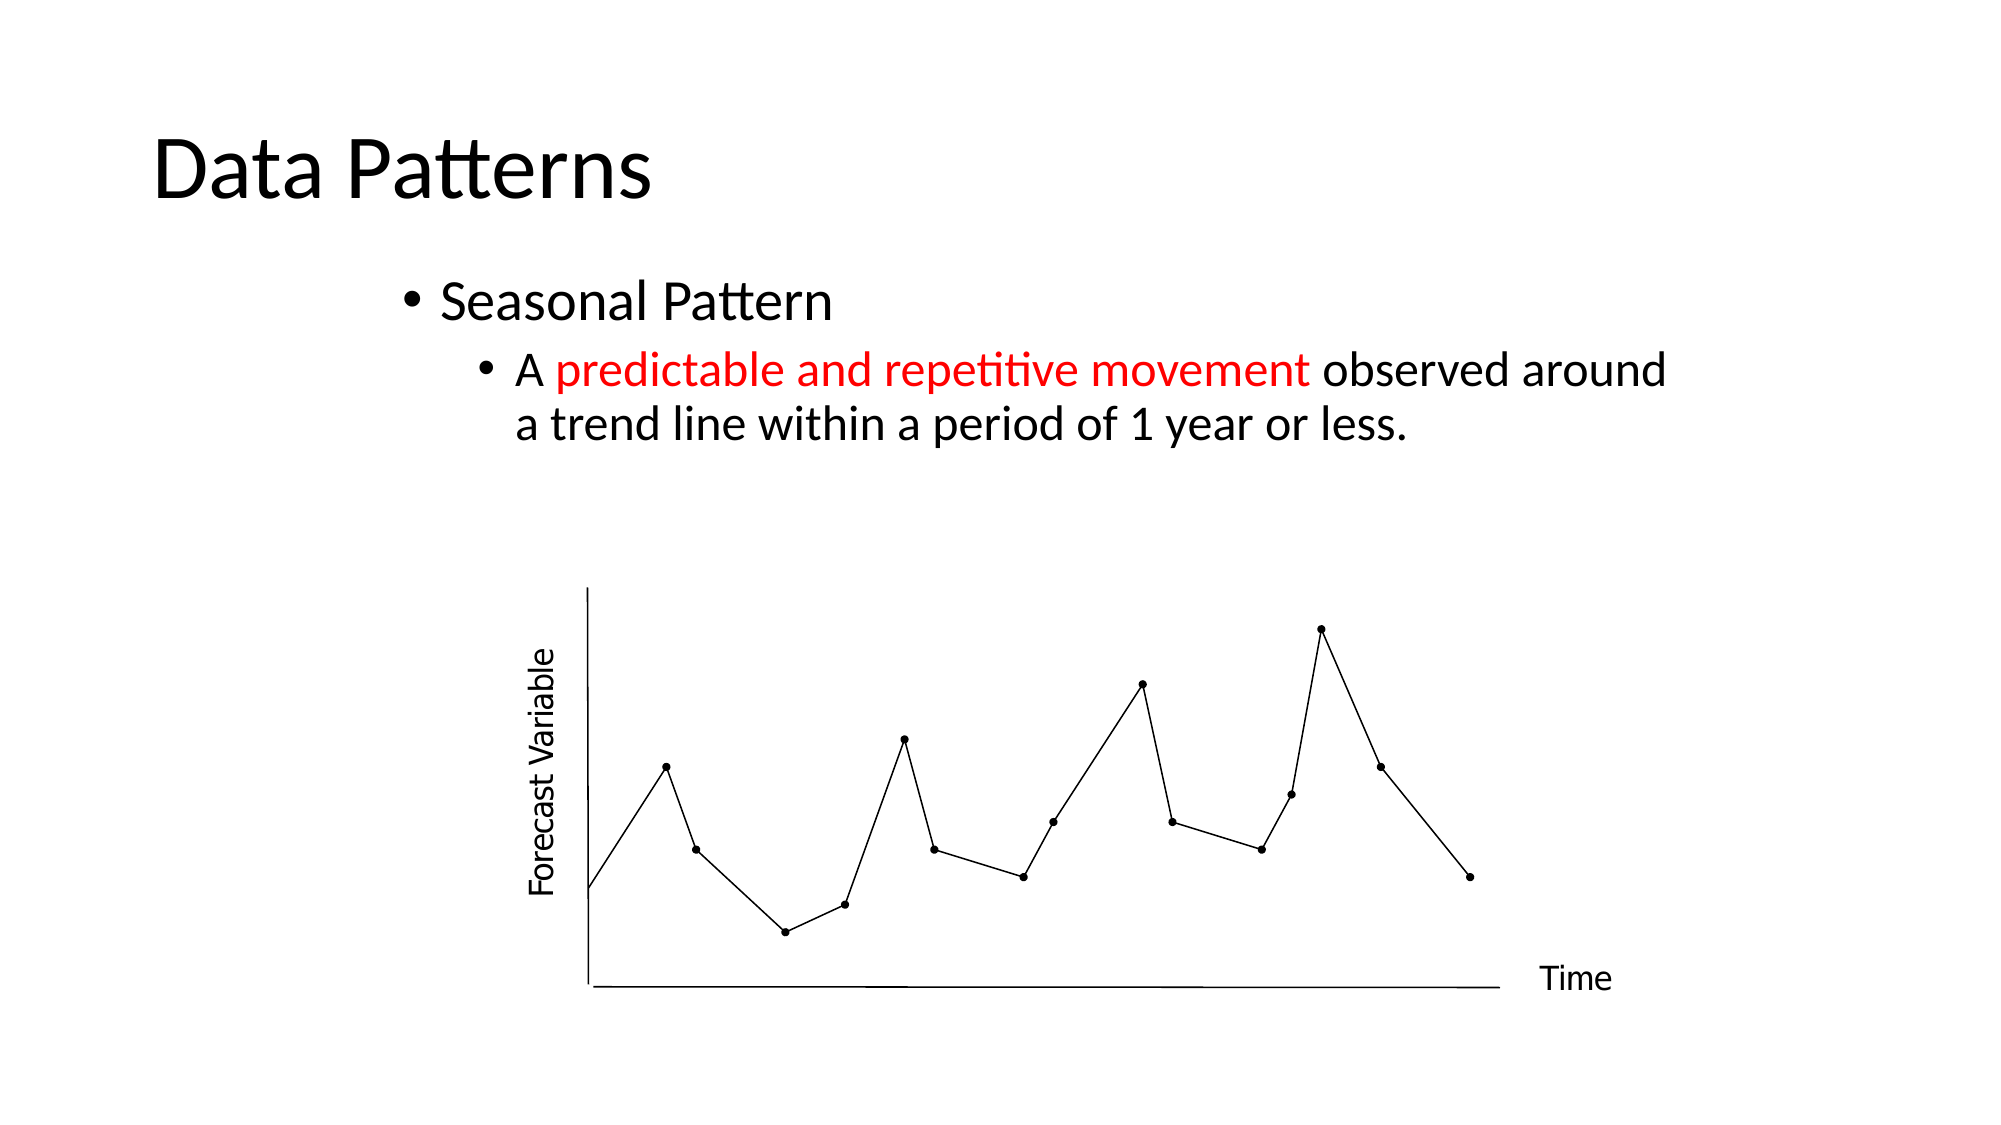

# Data Patterns
Seasonal Pattern
A predictable and repetitive movement observed around a trend line within a period of 1 year or less.

Forecast Variable
Time